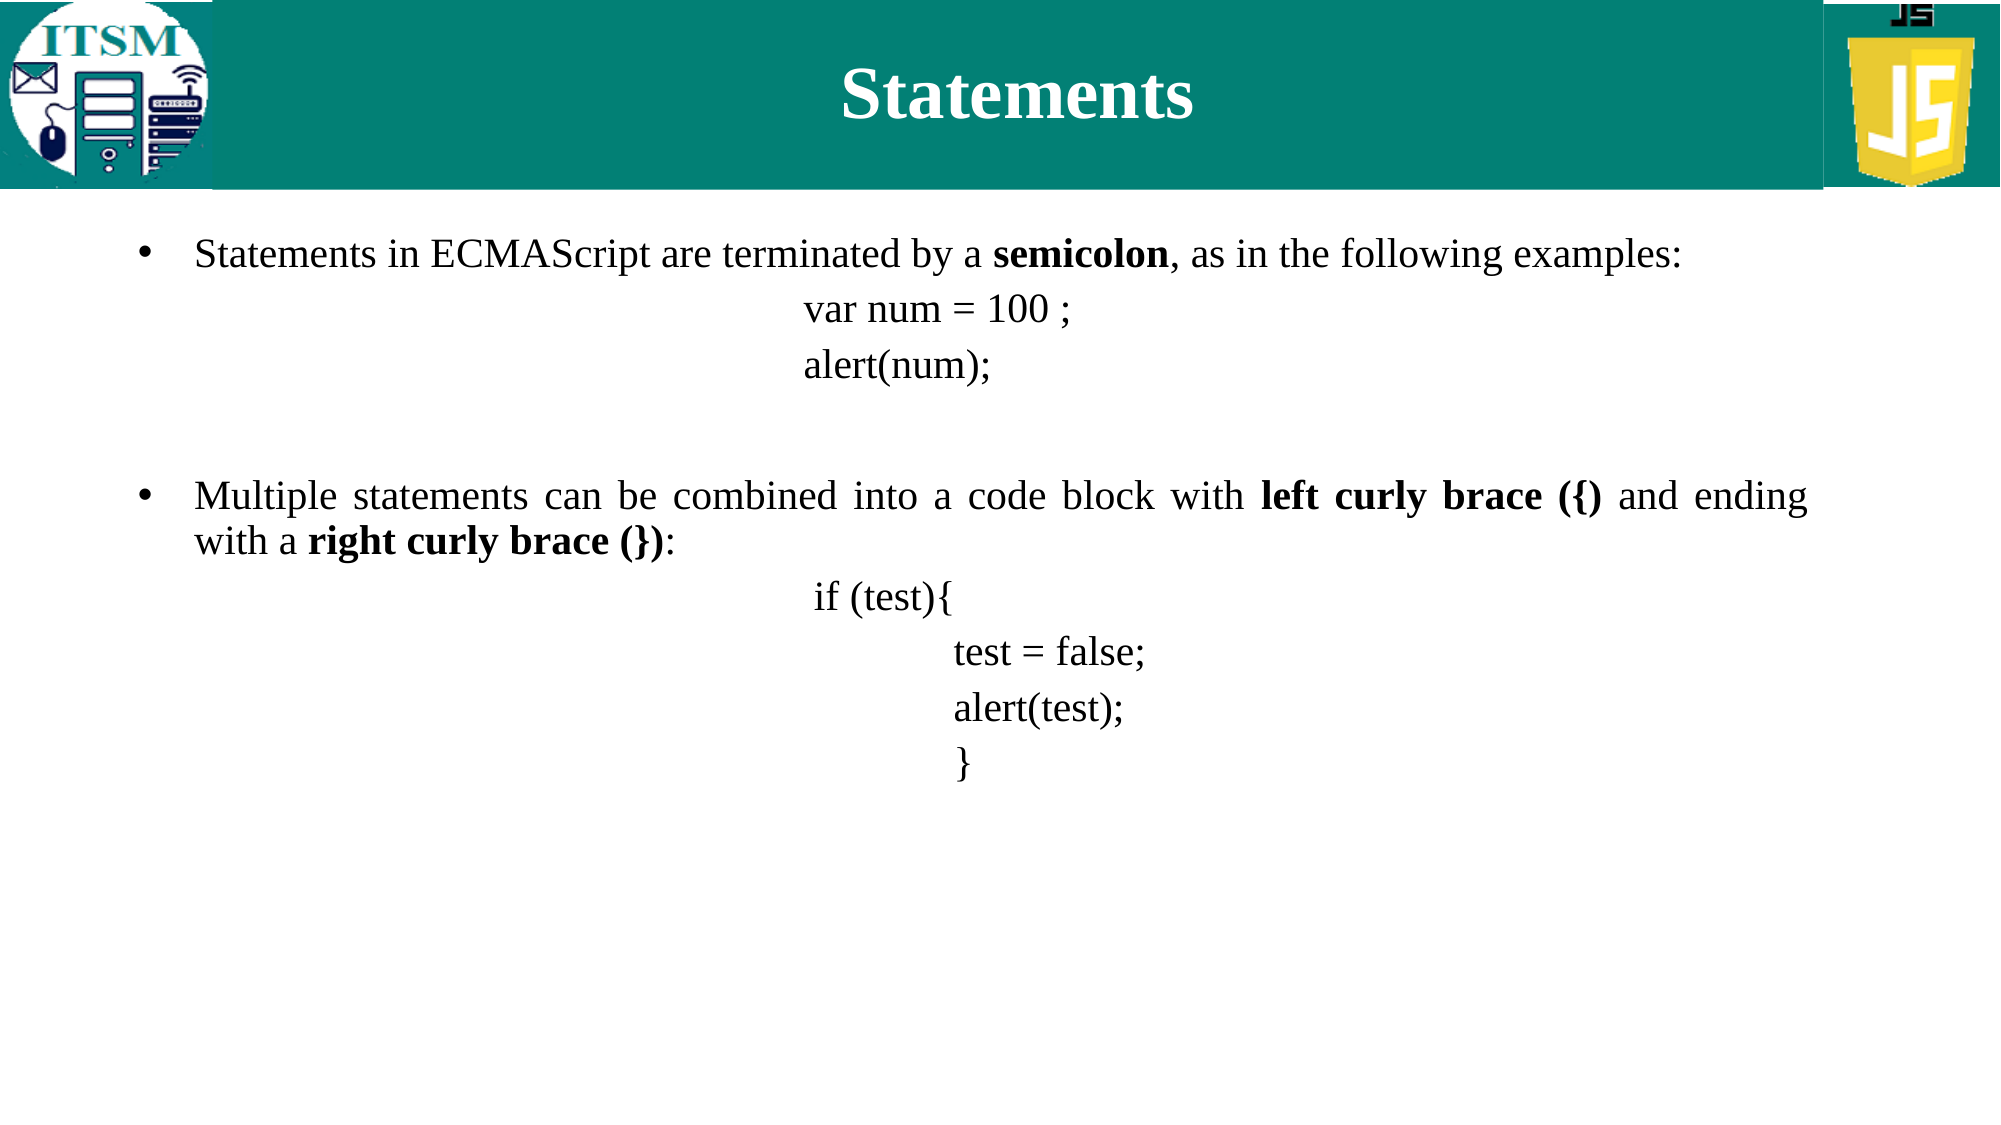

# Statements
Statements in ECMAScript are terminated by a semicolon, as in the following examples:
				var num = 100 ;
				alert(num);

Multiple statements can be combined into a code block with left curly brace ({) and ending with a right curly brace (}):
				 if (test){
					test = false;
					alert(test);
					}